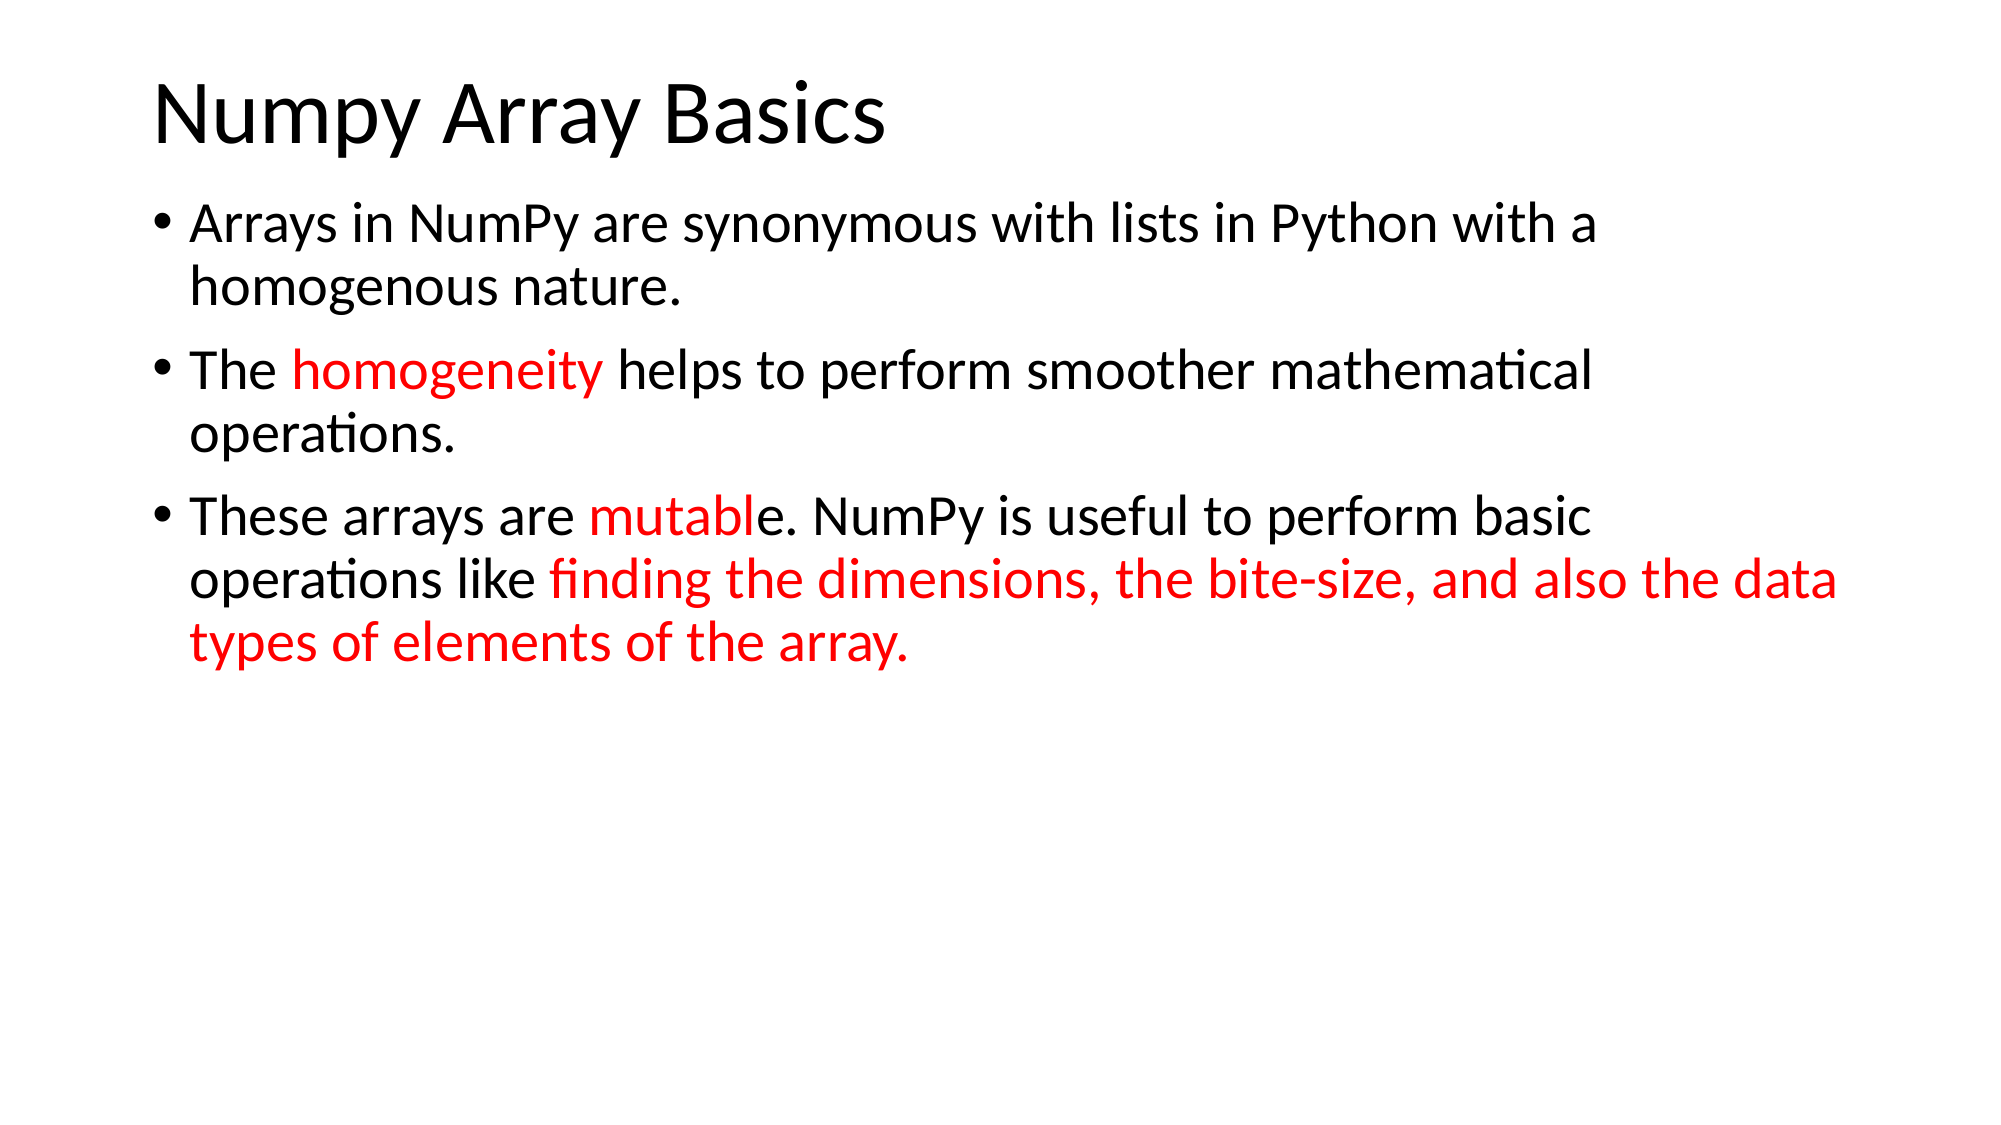

# Numpy Array Basics
Arrays in NumPy are synonymous with lists in Python with a homogenous nature.
The homogeneity helps to perform smoother mathematical operations.
These arrays are mutable. NumPy is useful to perform basic operations like finding the dimensions, the bite-size, and also the data types of elements of the array.